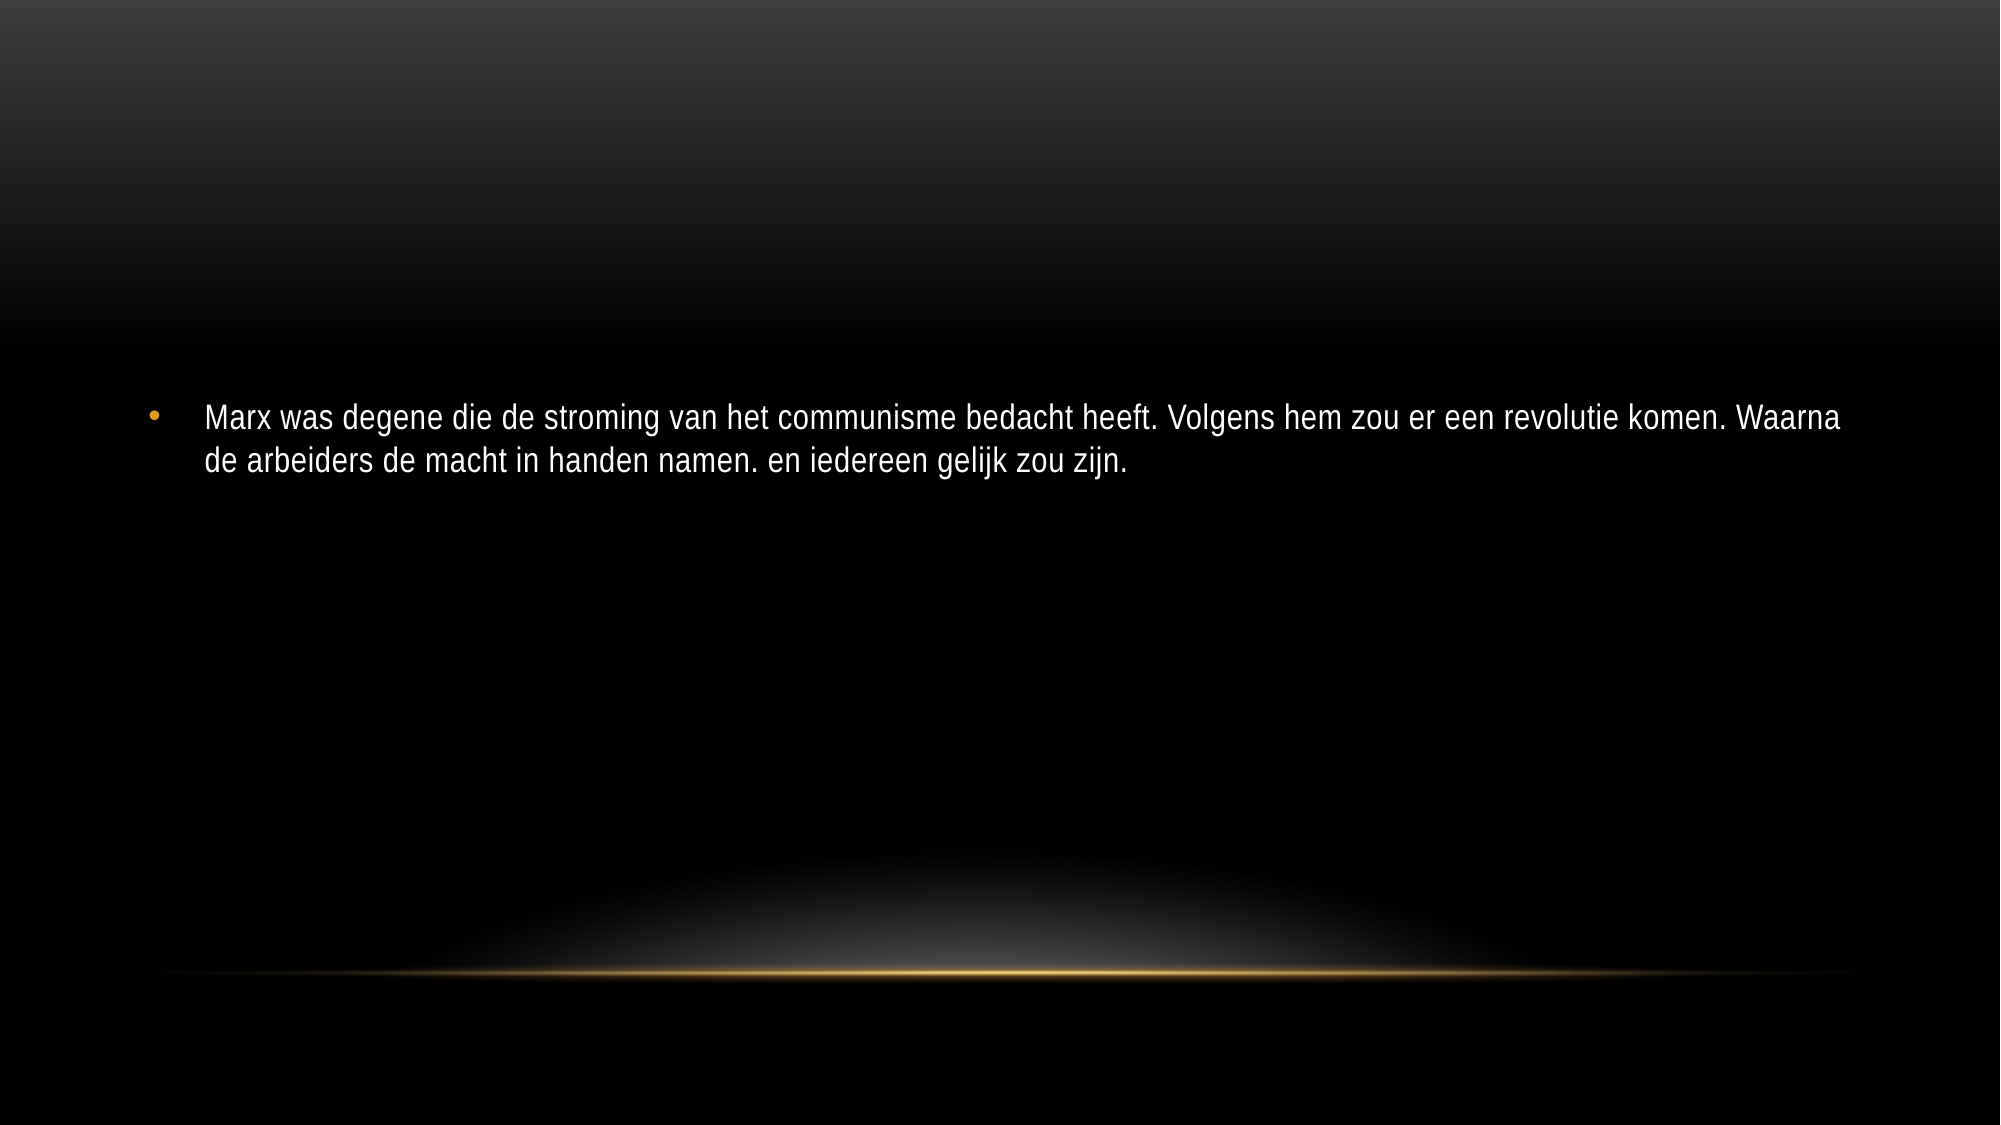

#

Marx was degene die de stroming van het communisme bedacht heeft. Volgens hem zou er een revolutie komen. Waarna de arbeiders de macht in handen namen. en iedereen gelijk zou zijn.